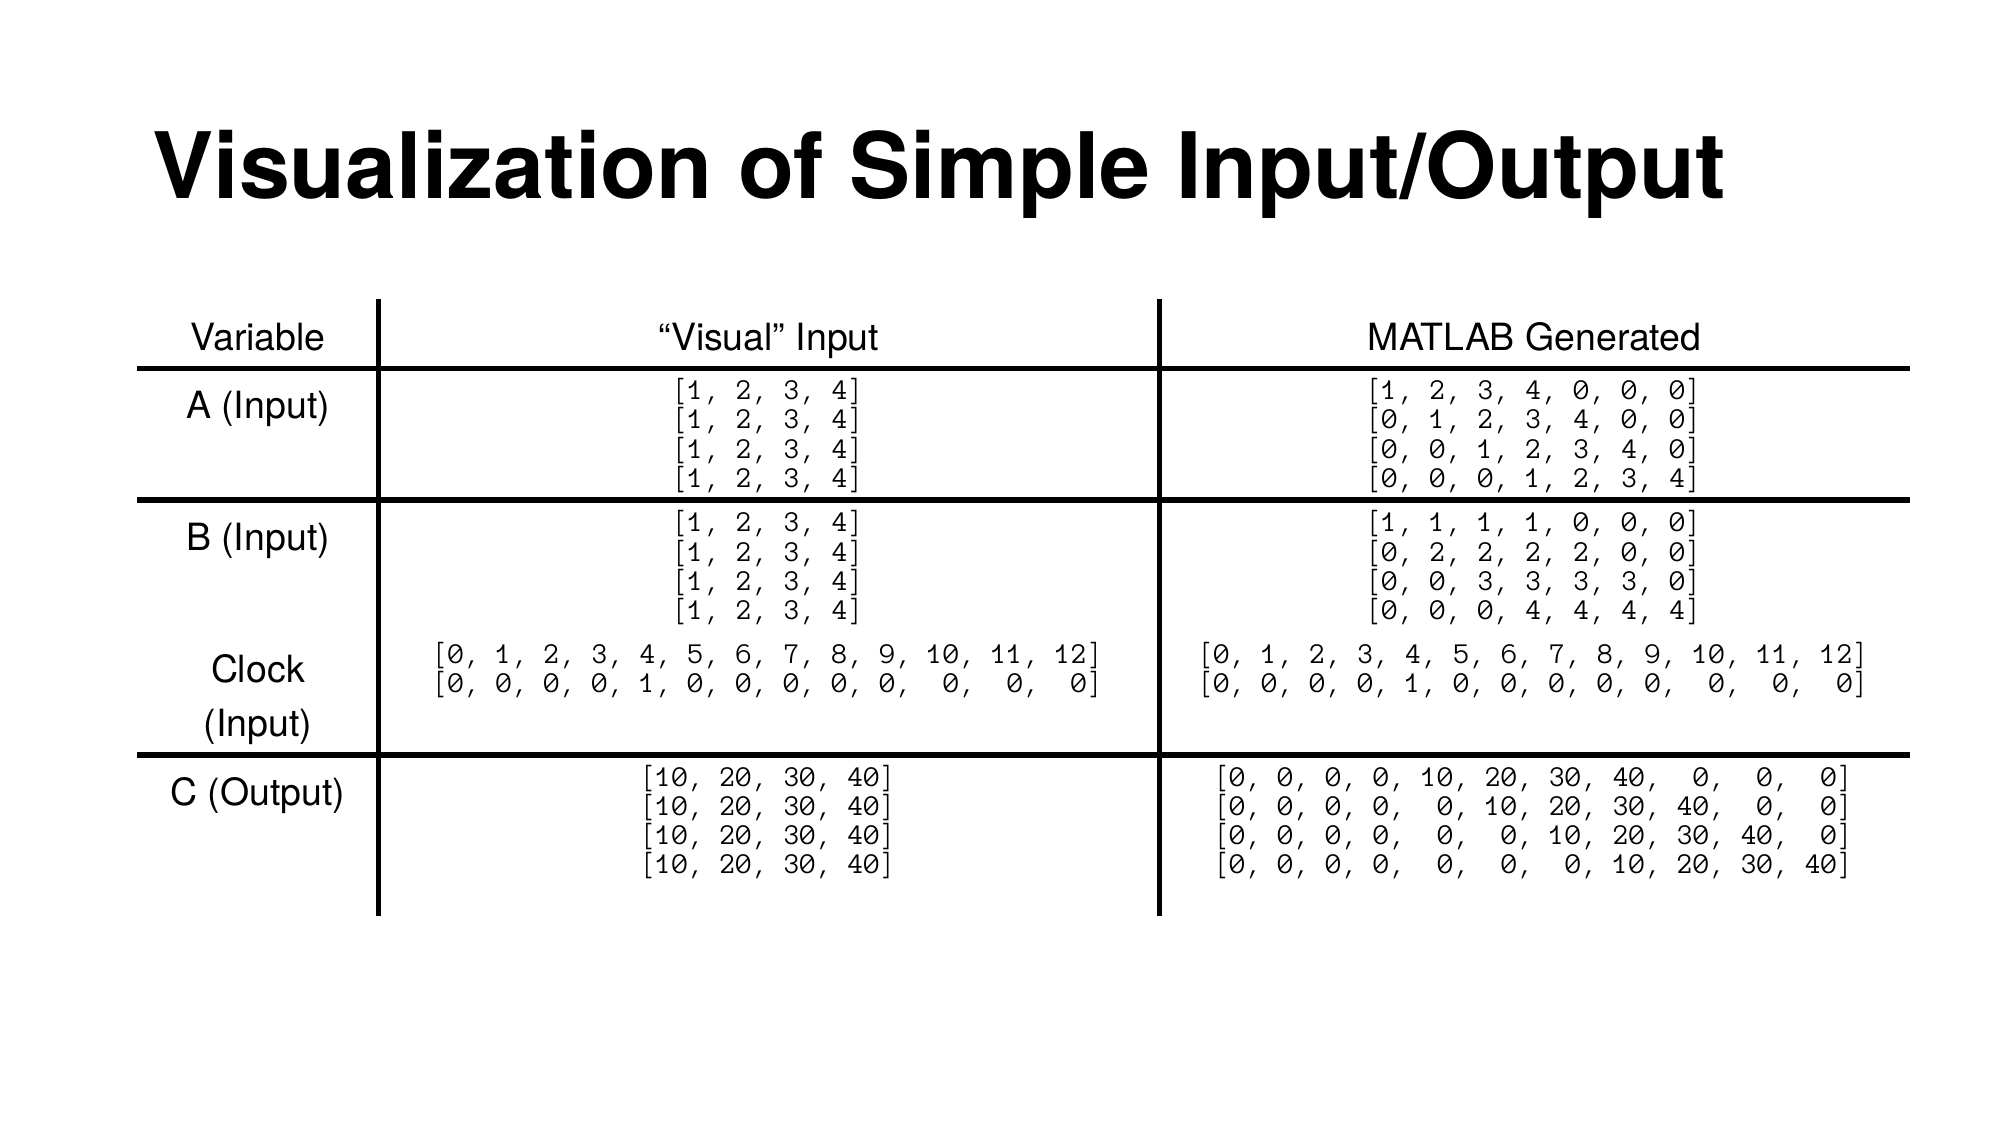

# Visualization of Simple Input/Output
| Variable | “Visual” Input | MATLAB Generated |
| --- | --- | --- |
| A (Input) | [1, 2, 3, 4] [1, 2, 3, 4] [1, 2, 3, 4] [1, 2, 3, 4] | [1, 2, 3, 4, 0, 0, 0] [0, 1, 2, 3, 4, 0, 0] [0, 0, 1, 2, 3, 4, 0] [0, 0, 0, 1, 2, 3, 4] |
| B (Input) | [1, 2, 3, 4] [1, 2, 3, 4] [1, 2, 3, 4] [1, 2, 3, 4] | [1, 1, 1, 1, 0, 0, 0] [0, 2, 2, 2, 2, 0, 0] [0, 0, 3, 3, 3, 3, 0] [0, 0, 0, 4, 4, 4, 4] |
| Clock (Input) | [0, 1, 2, 3, 4, 5, 6, 7, 8, 9, 10, 11, 12] [0, 0, 0, 0, 1, 0, 0, 0, 0, 0, 0, 0, 0] | [0, 1, 2, 3, 4, 5, 6, 7, 8, 9, 10, 11, 12] [0, 0, 0, 0, 1, 0, 0, 0, 0, 0, 0, 0, 0] |
| C (Output) | [10, 20, 30, 40] [10, 20, 30, 40] [10, 20, 30, 40] [10, 20, 30, 40] | [0, 0, 0, 0, 10, 20, 30, 40, 0, 0, 0] [0, 0, 0, 0, 0, 10, 20, 30, 40, 0, 0] [0, 0, 0, 0, 0, 0, 10, 20, 30, 40, 0] [0, 0, 0, 0, 0, 0, 0, 10, 20, 30, 40] |